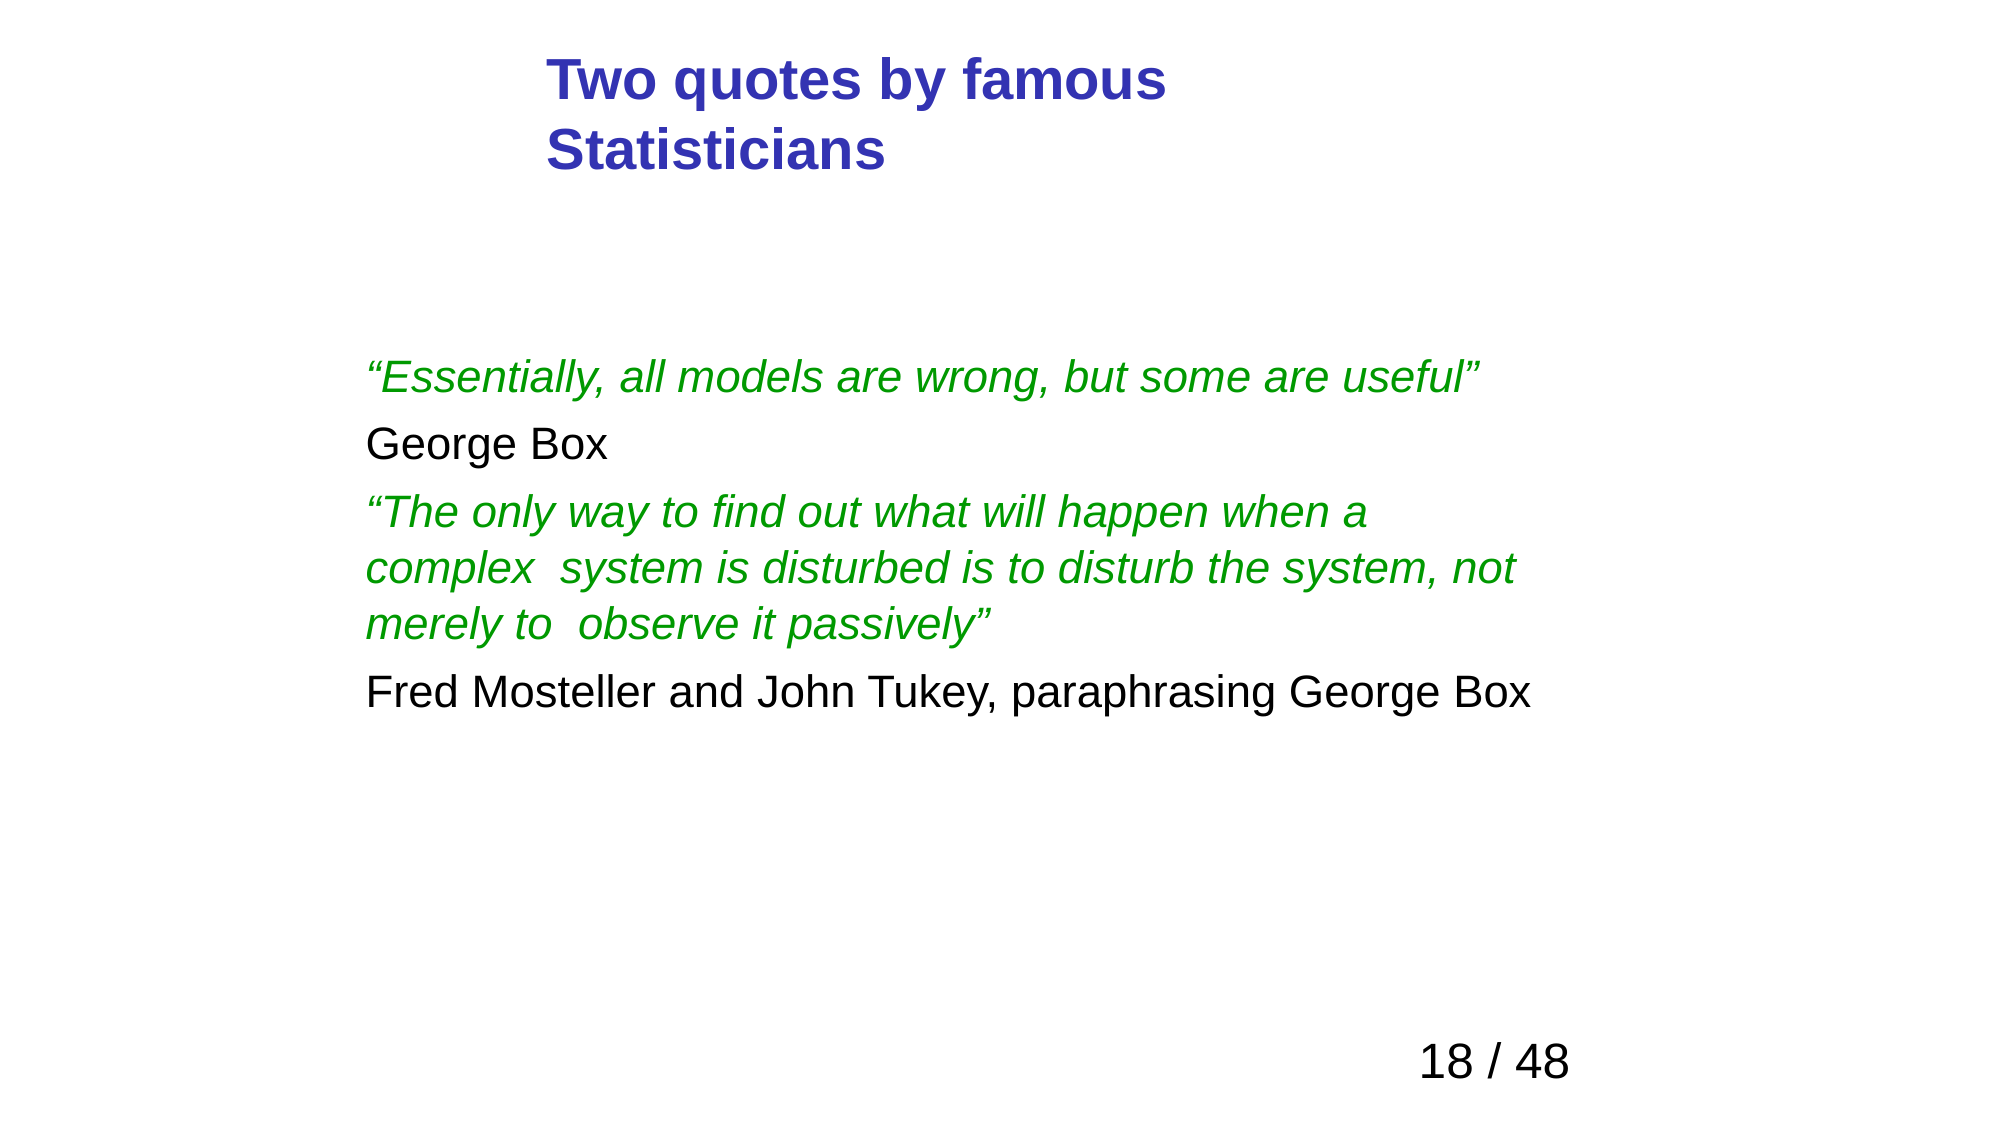

# Two quotes by famous Statisticians
“Essentially, all models are wrong, but some are useful”
George Box

“The only way to find out what will happen when a complex  system is disturbed is to disturb the system, not merely to  observe it passively”
Fred Mosteller and John Tukey, paraphrasing George Box
18 / 48